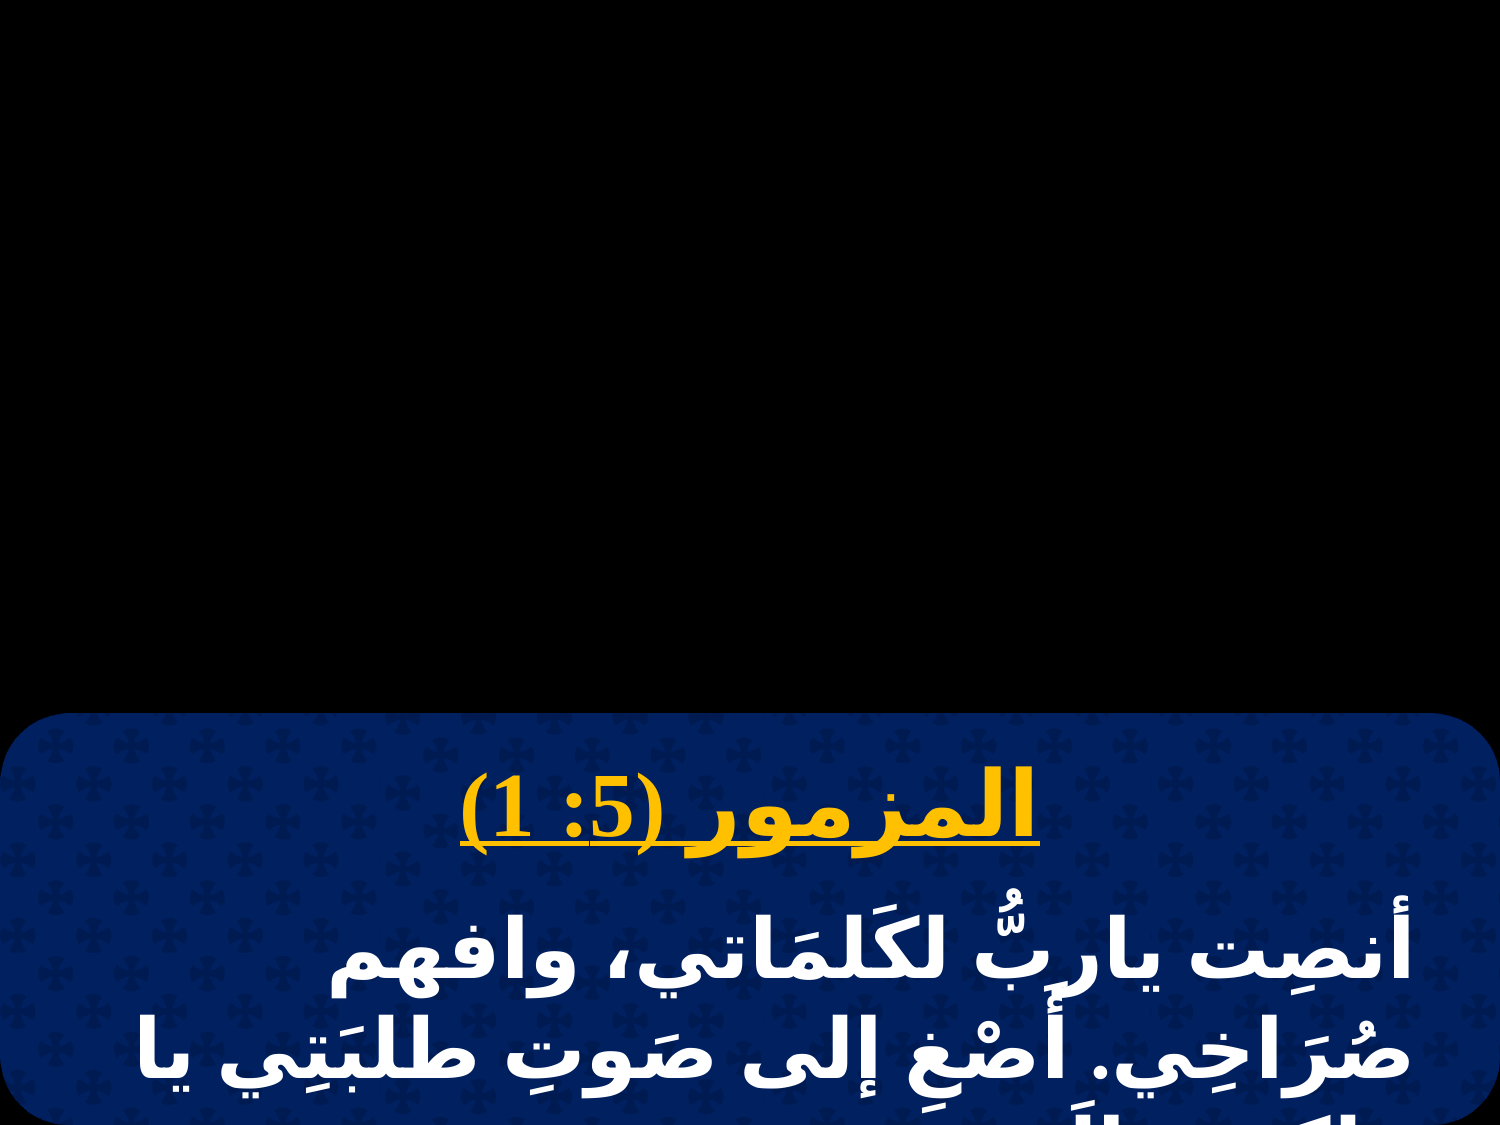

المزمور (5: 1)
أنصِت ياربُّ لكَلمَاتي، وافهم صُرَاخِي. أَصْغِ إلى صَوتِ طلبَتِي يا مَلِكِي وإلَهِي.